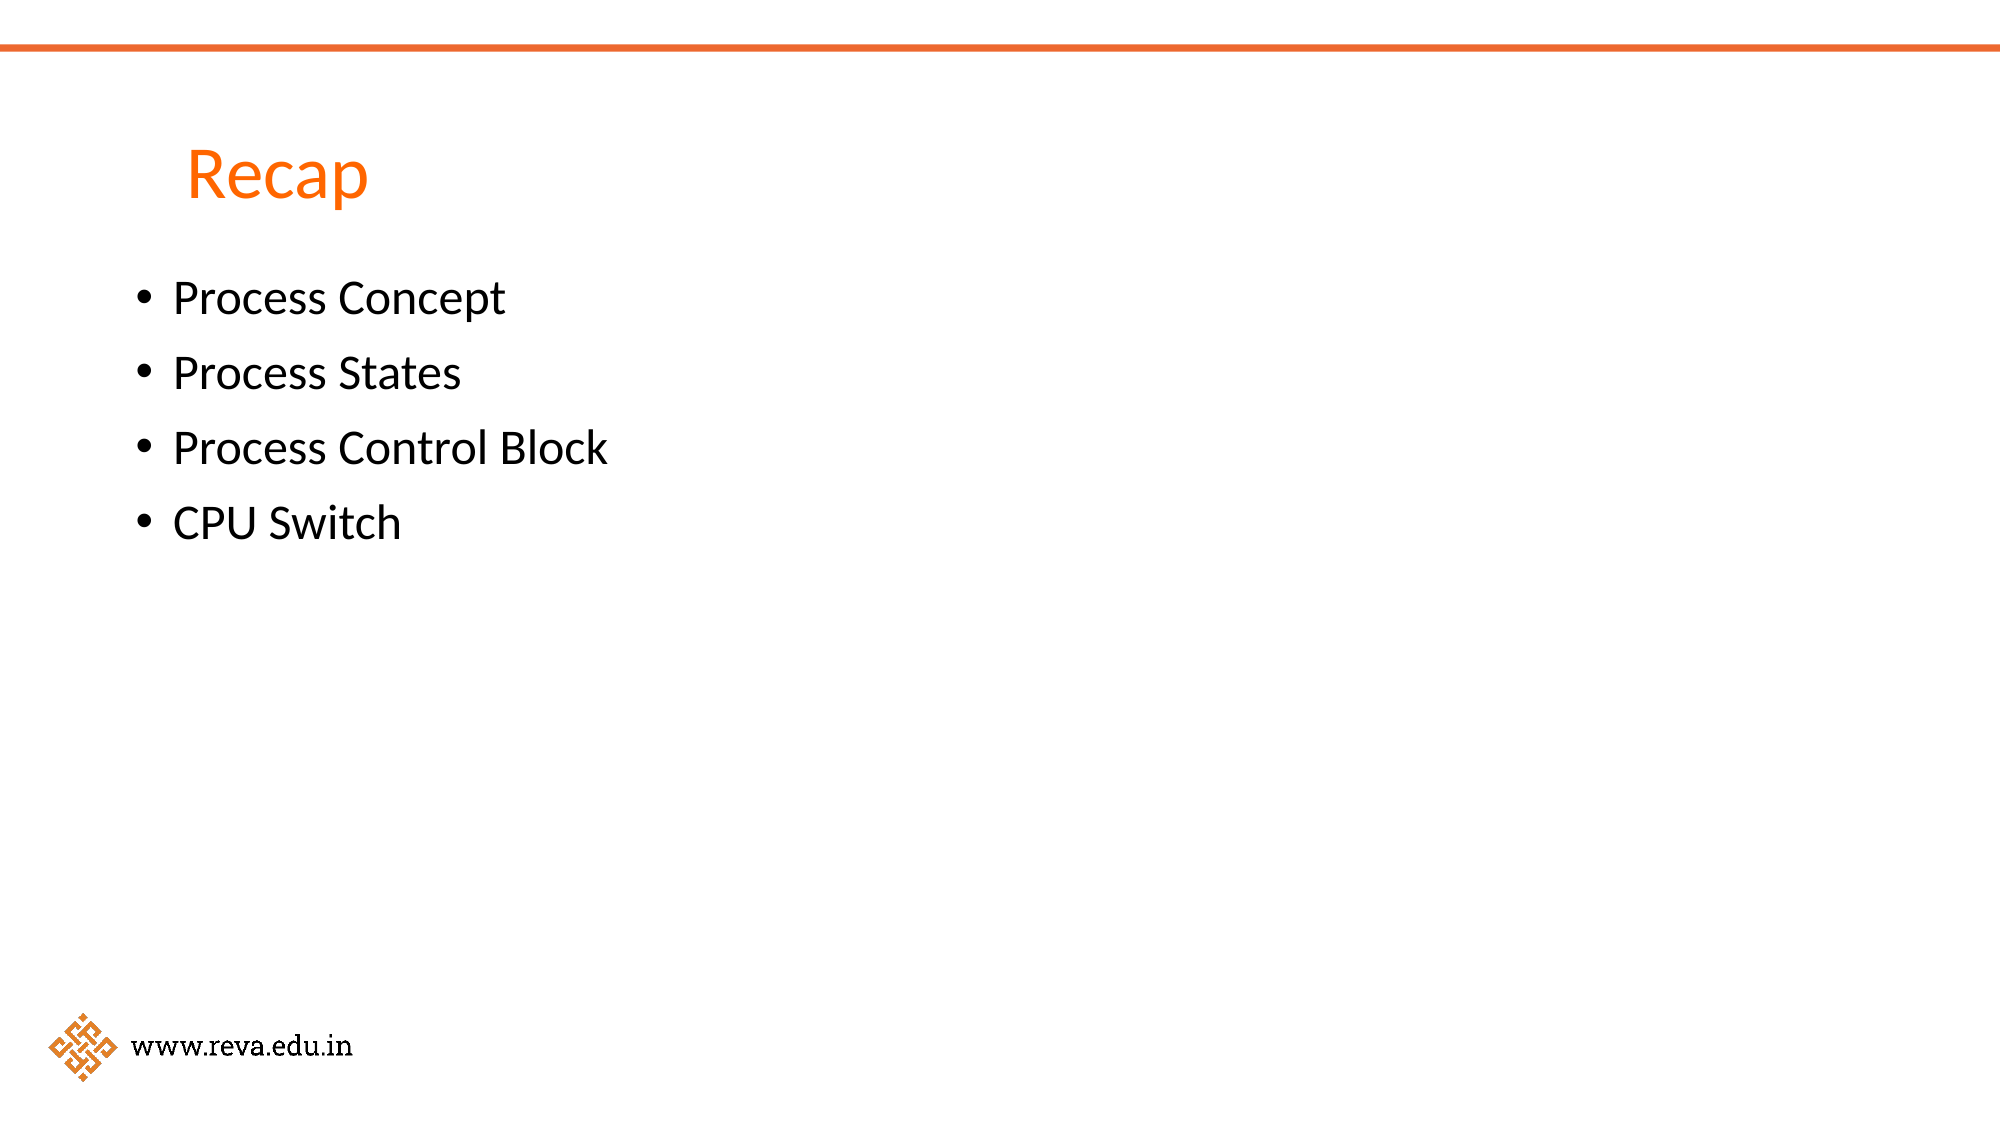

Recap

Process Concept
Process States
Process Control Block
CPU Switch